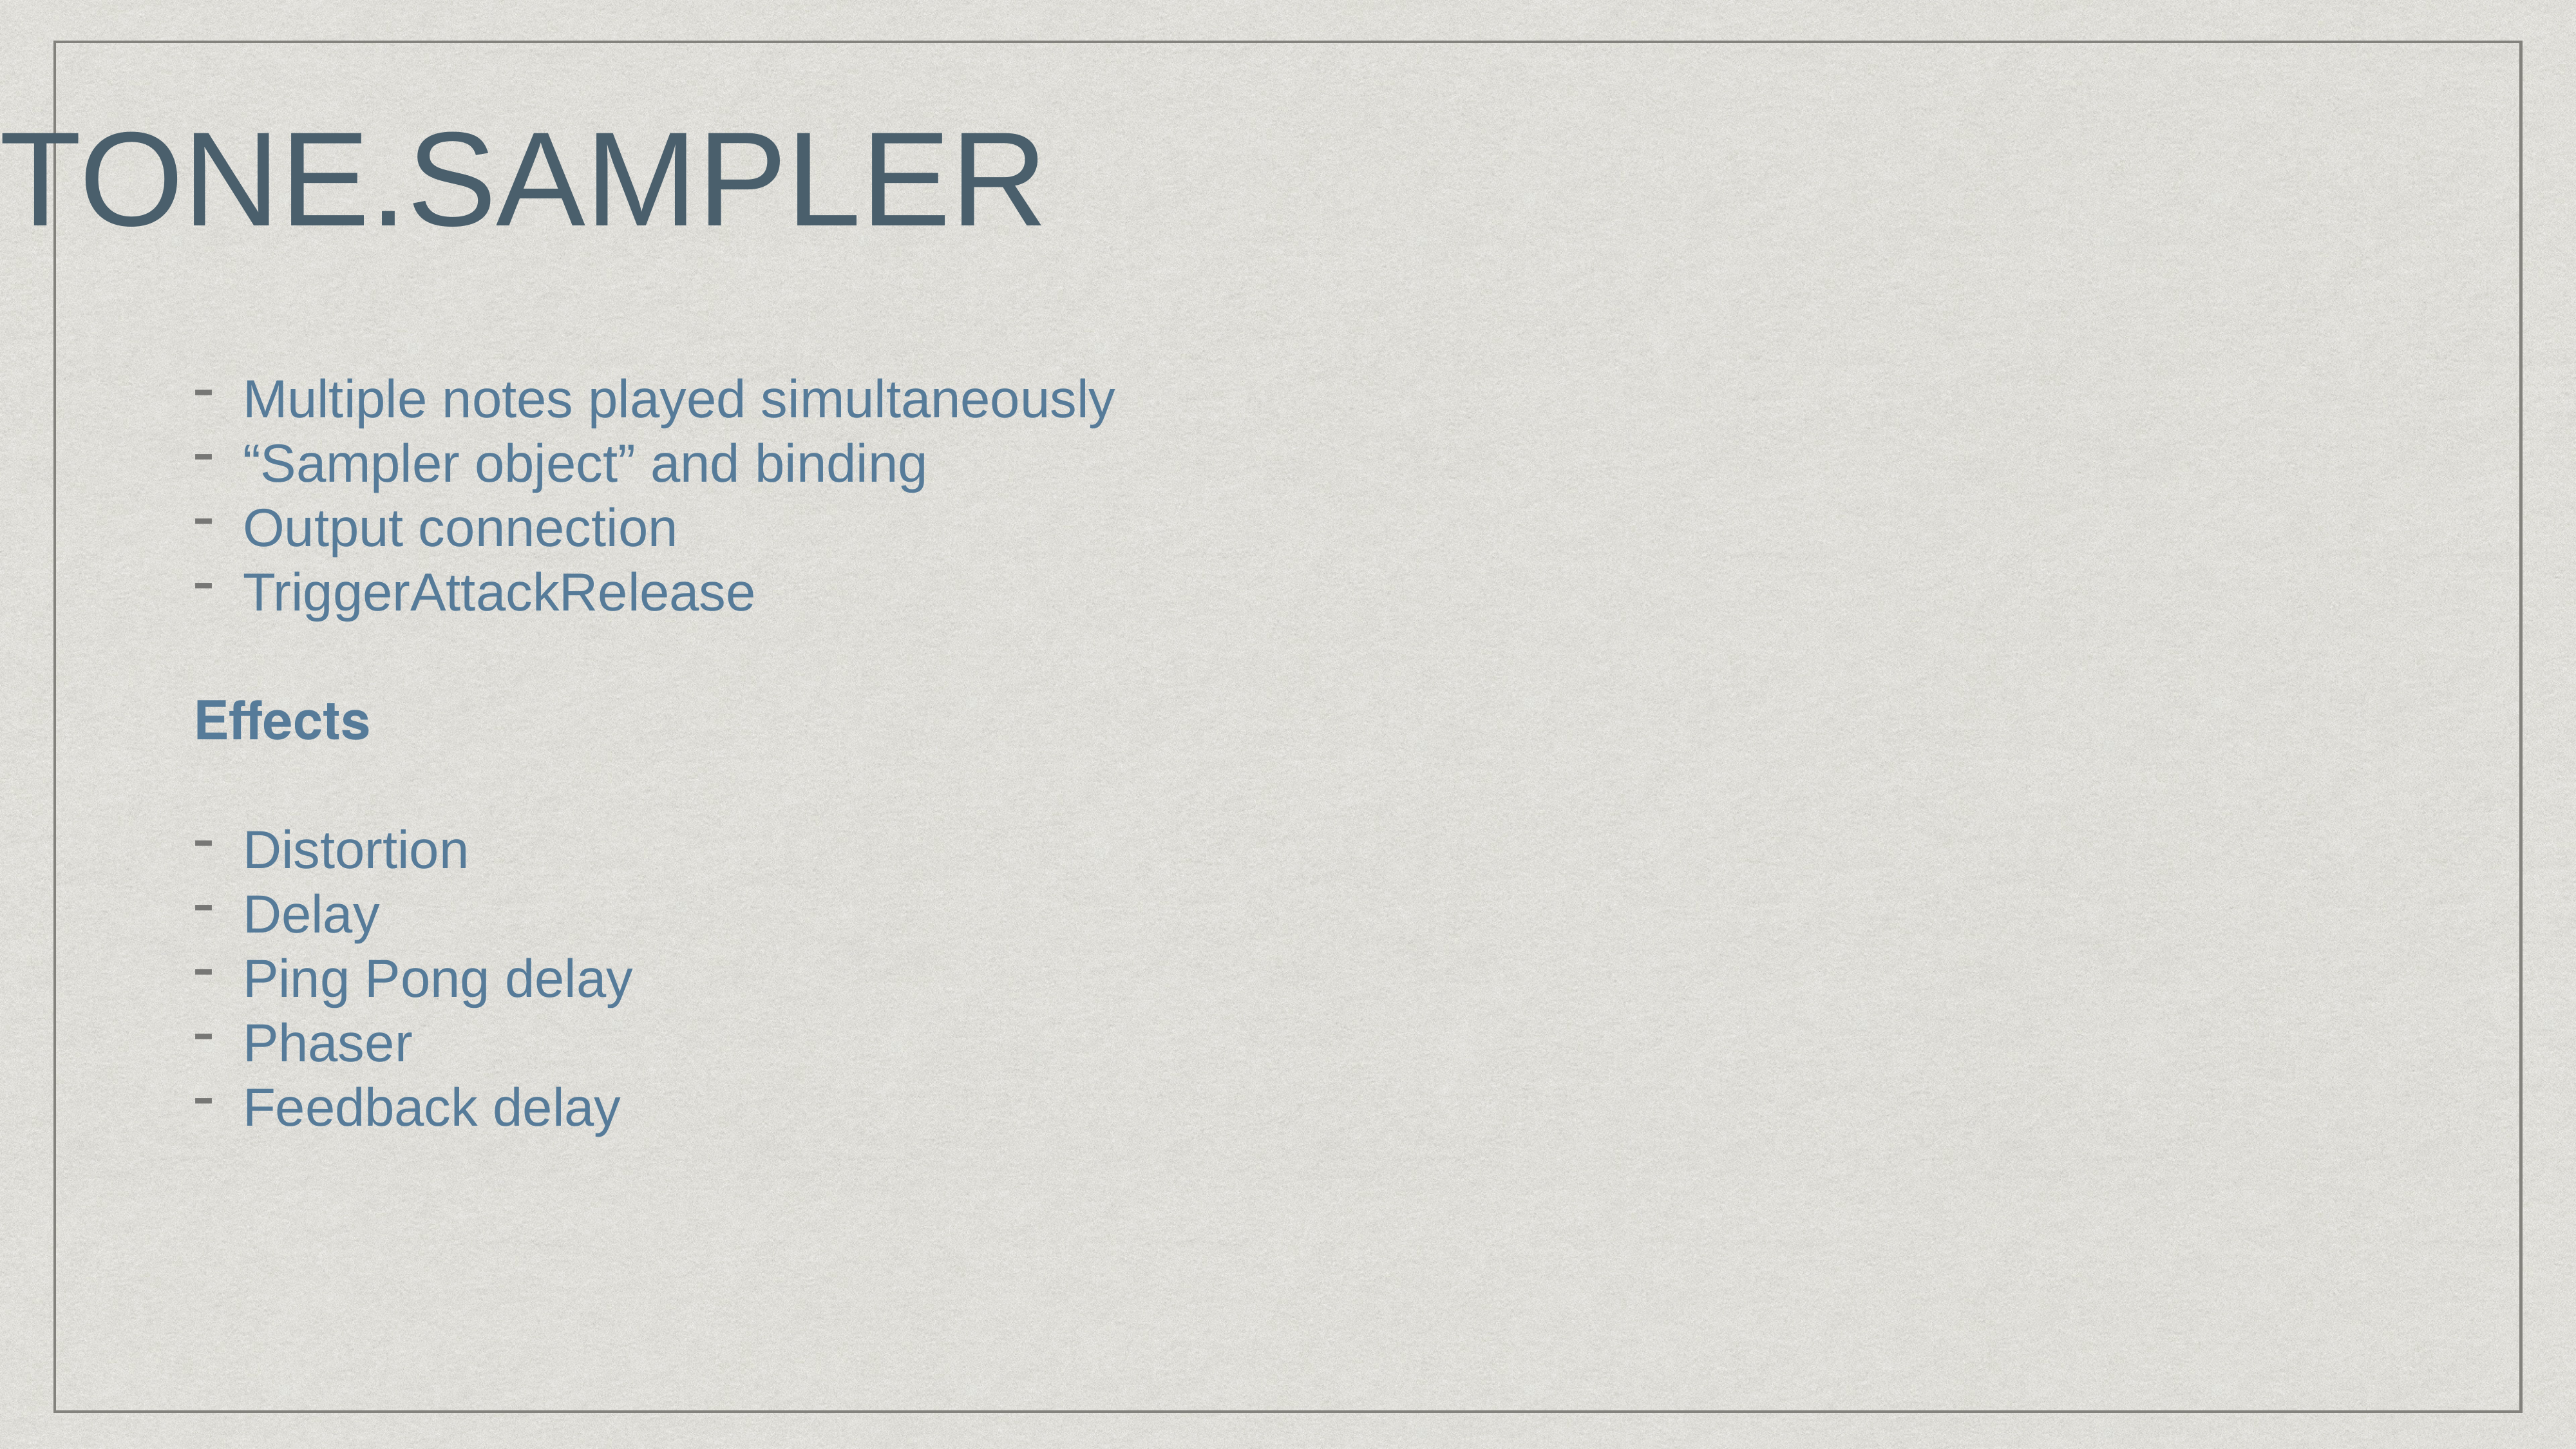

TONE.SAMPLER
Multiple notes played simultaneously
“Sampler object” and binding
Output connection
TriggerAttackRelease

Effects

Distortion
Delay
Ping Pong delay
Phaser
Feedback delay